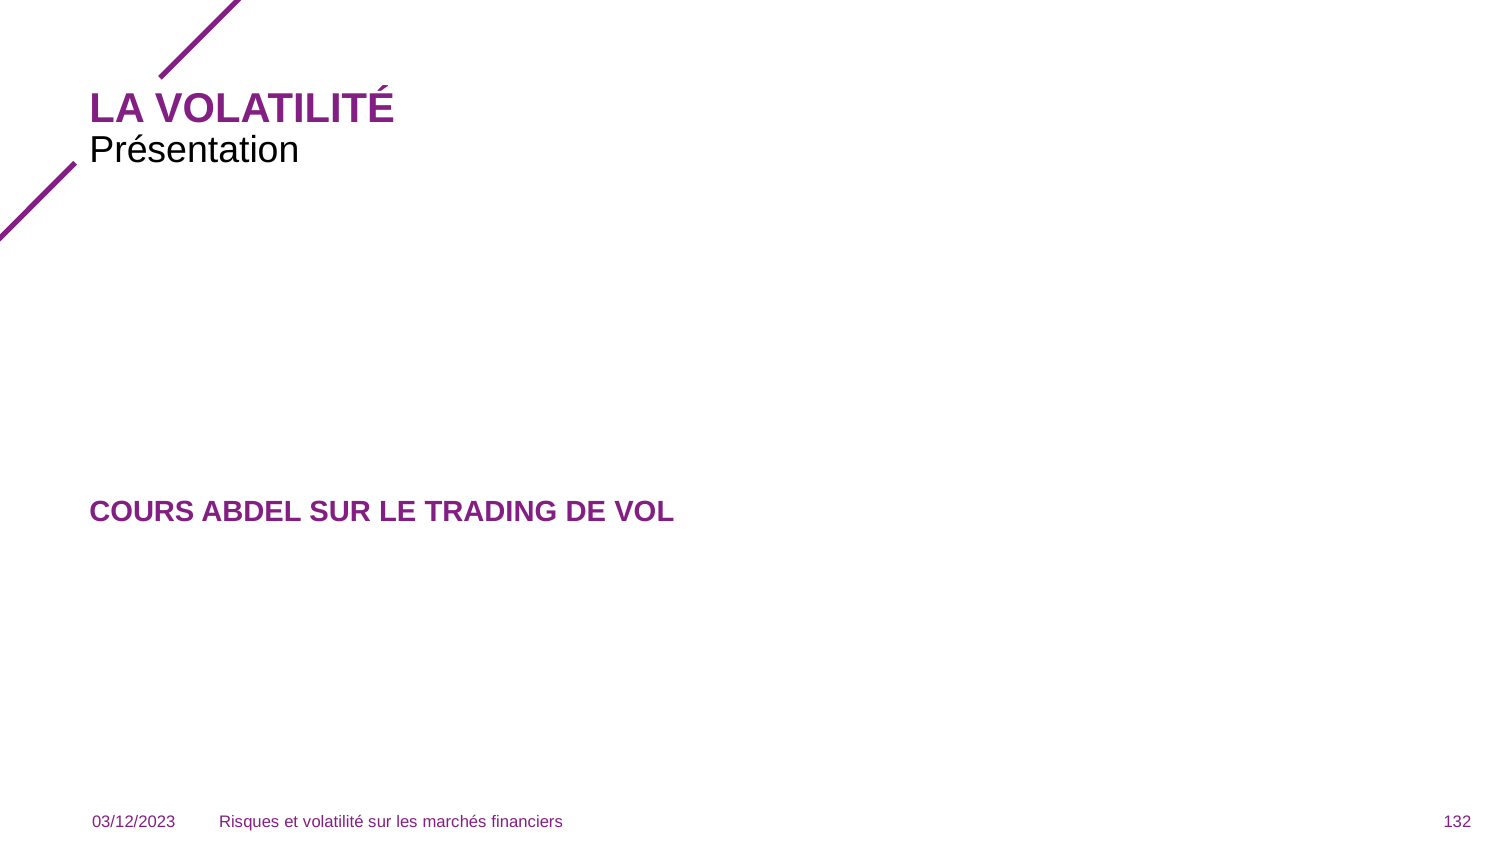

# LA volatilité
Présentation
COURS ABDEL SUR LE TRADING DE VOL
03/12/2023
Risques et volatilité sur les marchés financiers
132